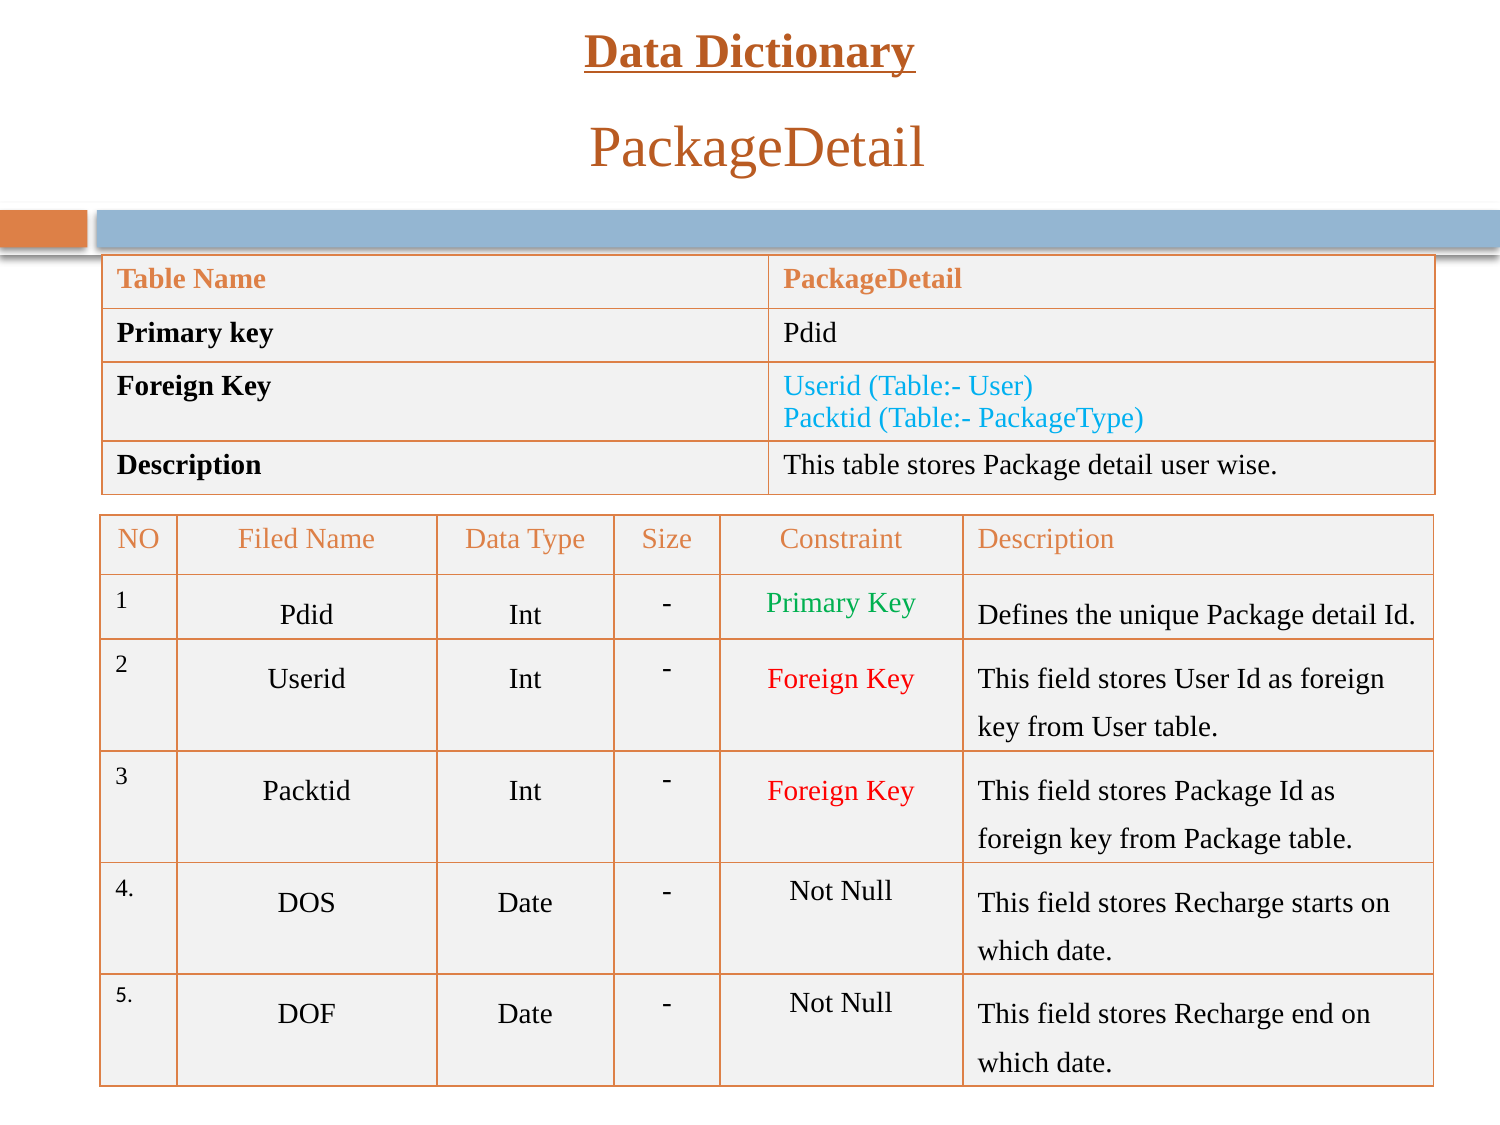

# Data Dictionary
 PackageDetail
| Table Name | PackageDetail |
| --- | --- |
| Primary key | Pdid |
| Foreign Key | Userid (Table:- User) Packtid (Table:- PackageType) |
| Description | This table stores Package detail user wise. |
| NO | Filed Name | Data Type | Size | Constraint | Description |
| --- | --- | --- | --- | --- | --- |
| 1 | Pdid | Int | - | Primary Key | Defines the unique Package detail Id. |
| 2 | Userid | Int | - | Foreign Key | This field stores User Id as foreign key from User table. |
| 3 | Packtid | Int | - | Foreign Key | This field stores Package Id as foreign key from Package table. |
| 4. | DOS | Date | - | Not Null | This field stores Recharge starts on which date. |
| 5. | DOF | Date | - | Not Null | This field stores Recharge end on which date. |